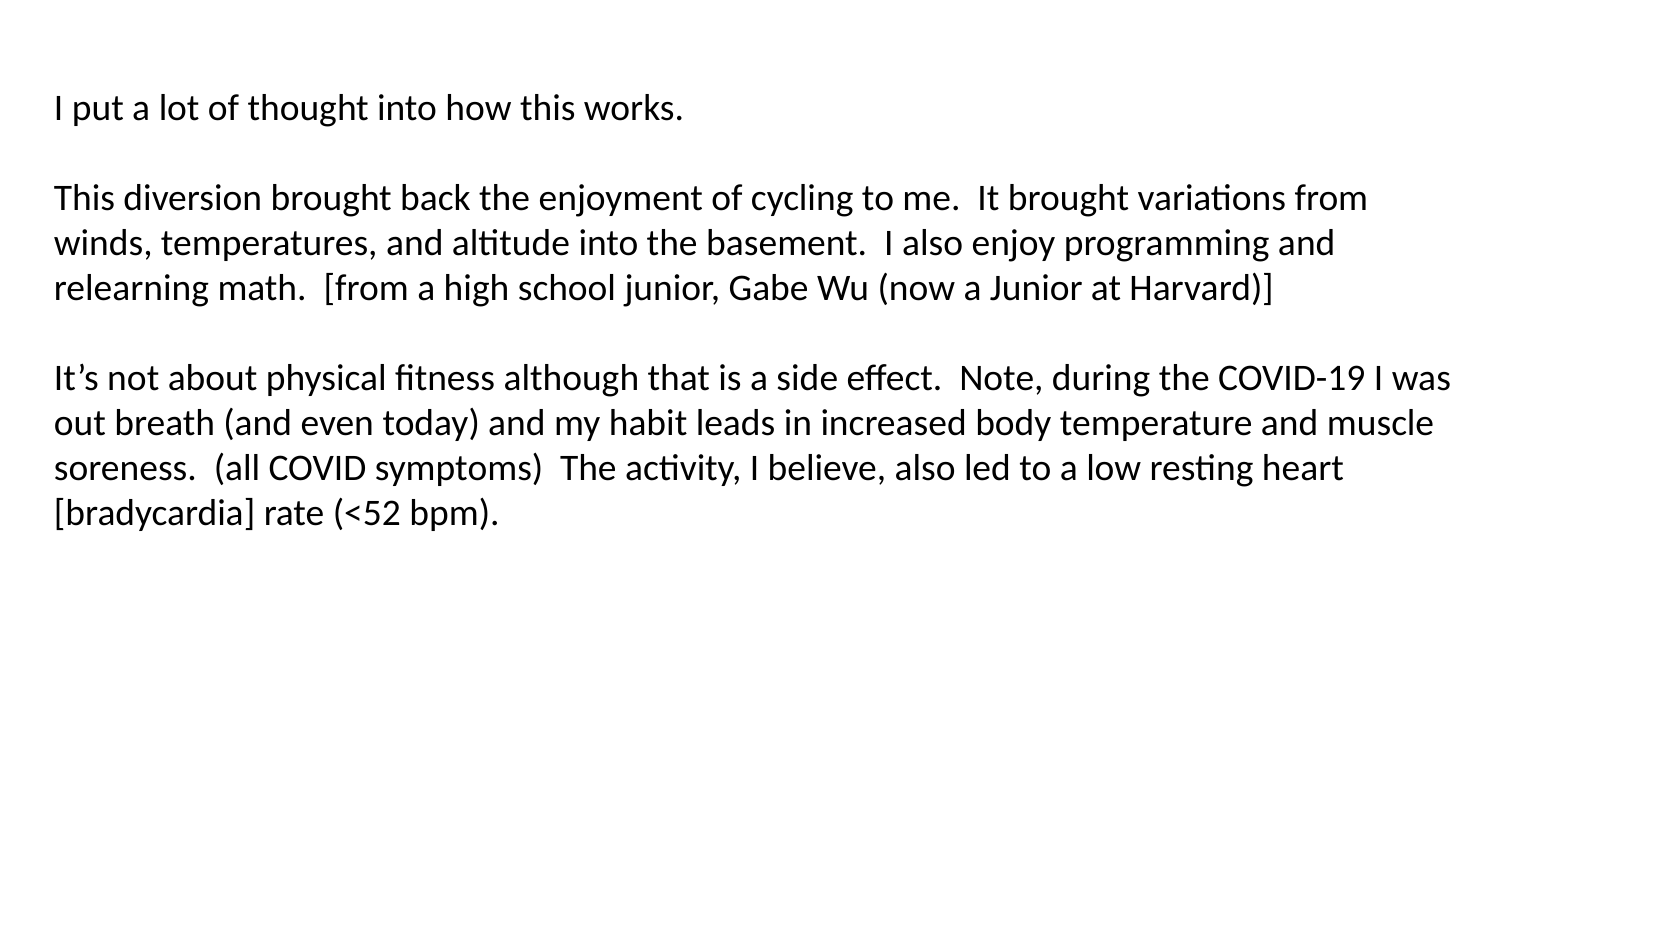

I put a lot of thought into how this works.

This diversion brought back the enjoyment of cycling to me.  It brought variations from winds, temperatures, and altitude into the basement.  I also enjoy programming and relearning math.  [from a high school junior, Gabe Wu (now a Junior at Harvard)]

It’s not about physical fitness although that is a side effect.  Note, during the COVID-19 I was out breath (and even today) and my habit leads in increased body temperature and muscle soreness.  (all COVID symptoms)  The activity, I believe, also led to a low resting heart [bradycardia] rate (<52 bpm).